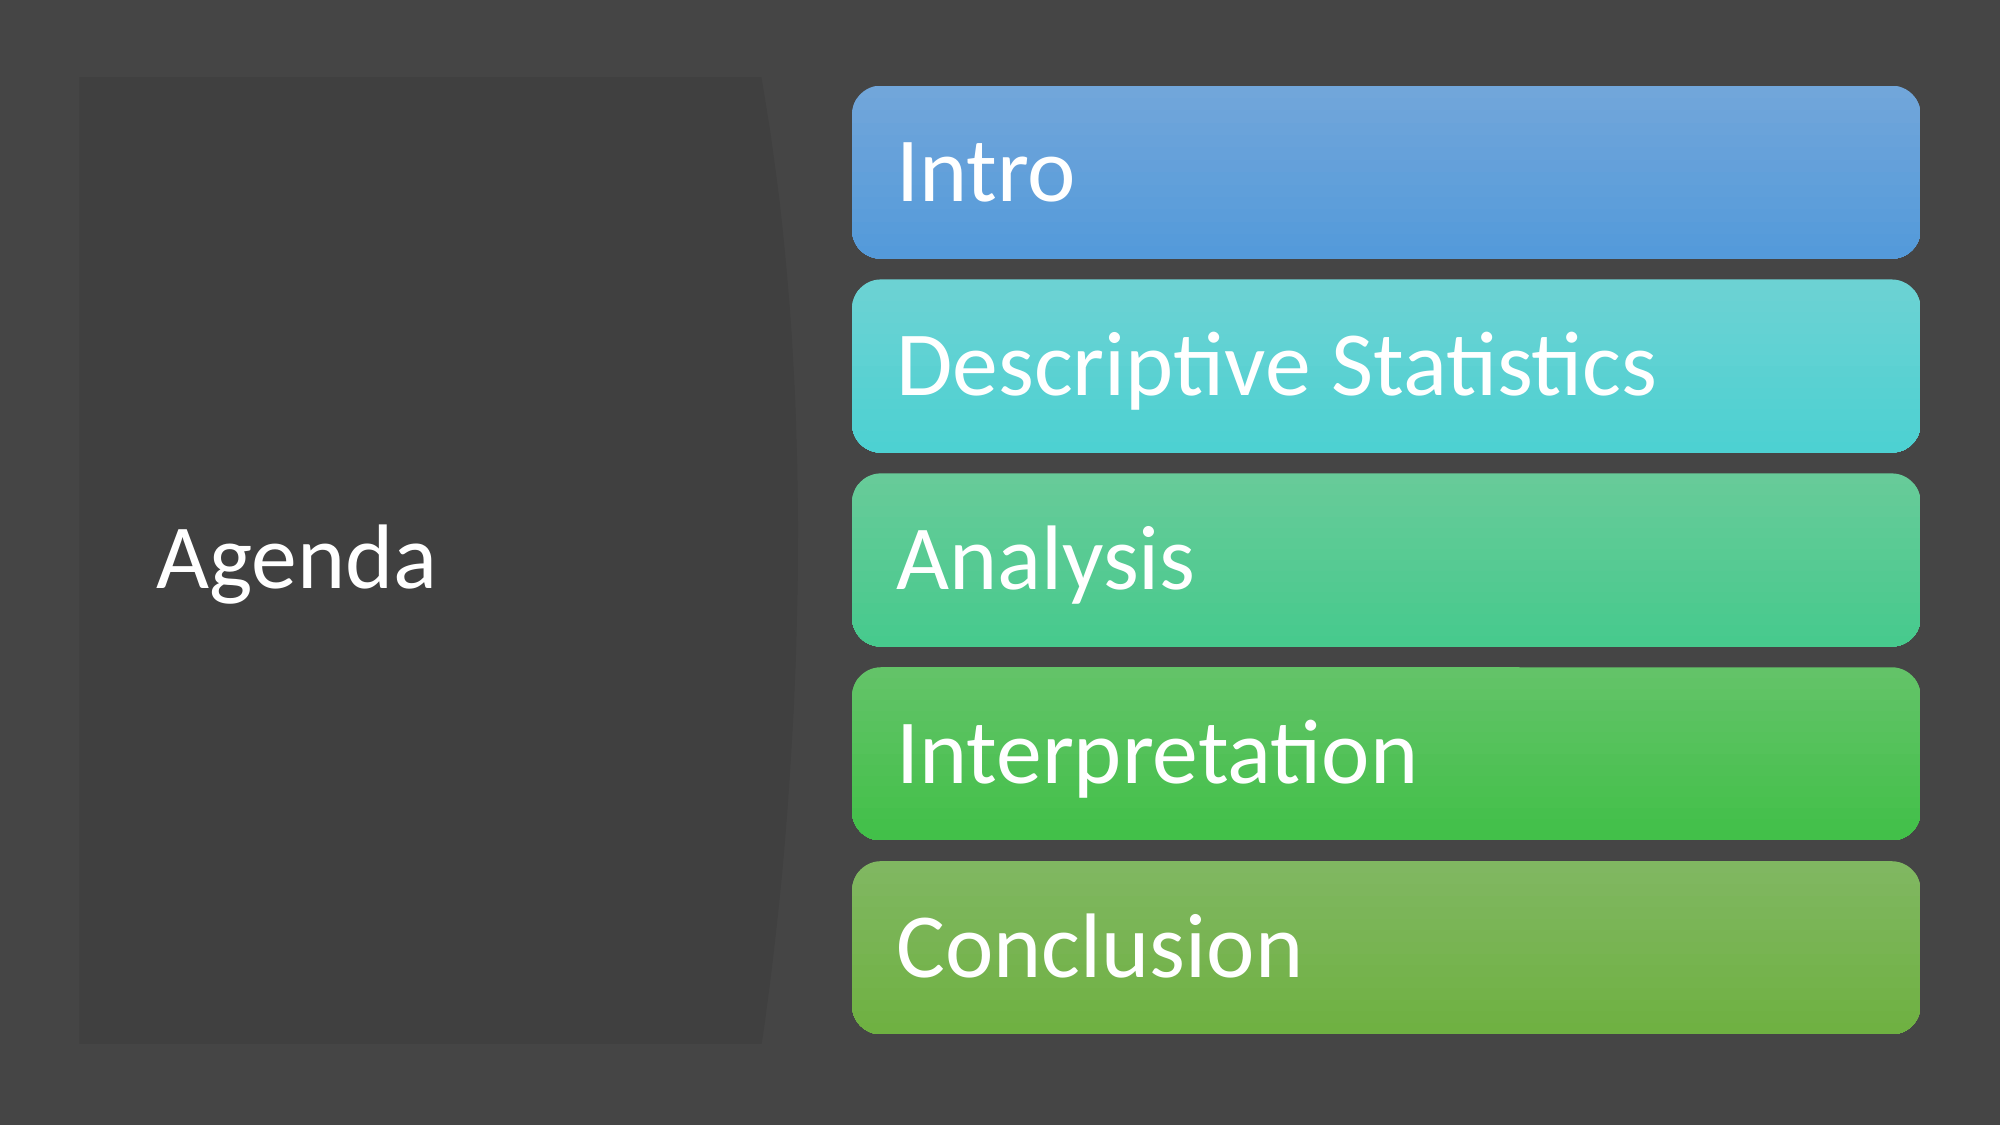

Intro
Descriptive Statistics
Analysis
Interpretation
Conclusion

# Agenda